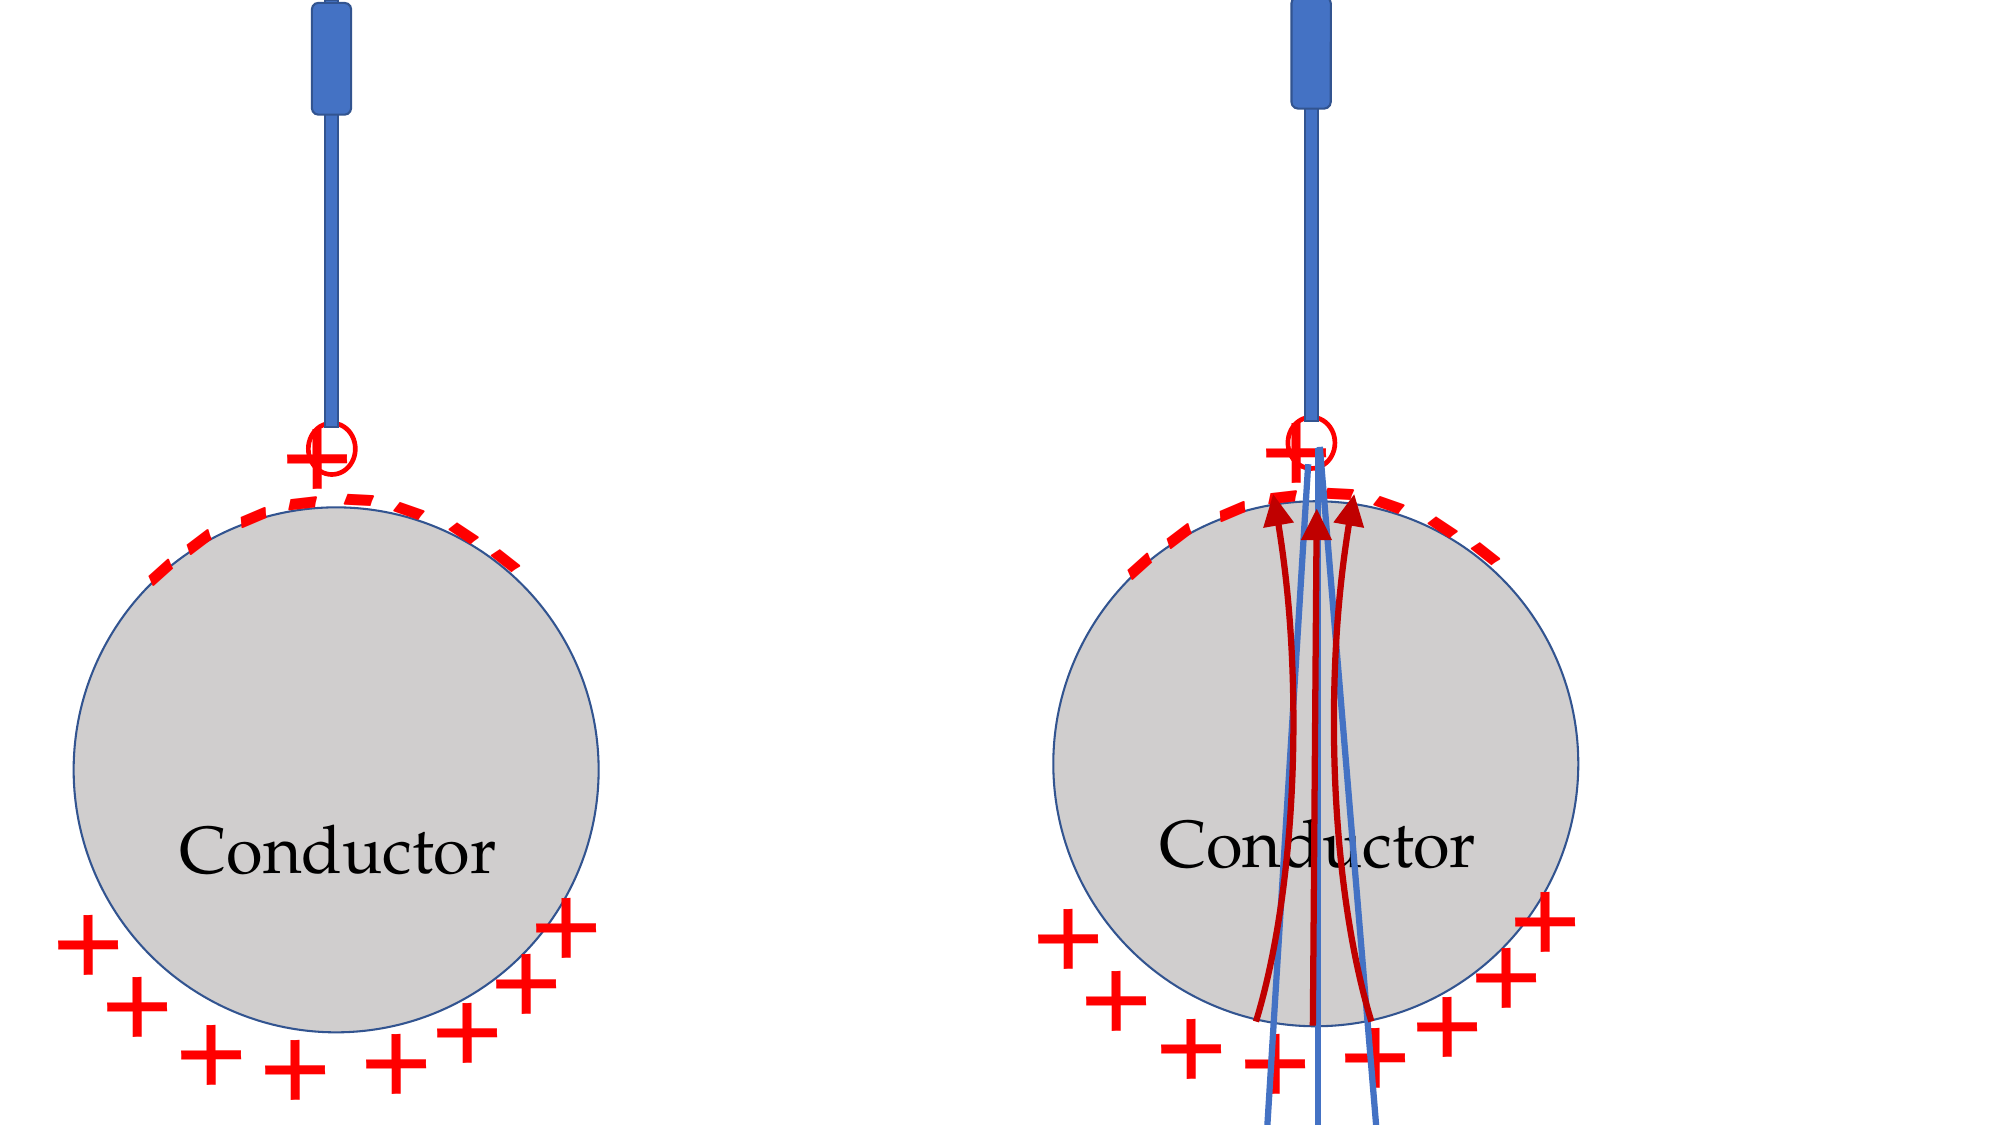

+
+
-
-
-
-
-
-
-
-
-
-
-
-
-
-
-
-

Conductor
Conductor
+
+
+
+
+
+
+
+
+
+
+
+
+
+
+
+